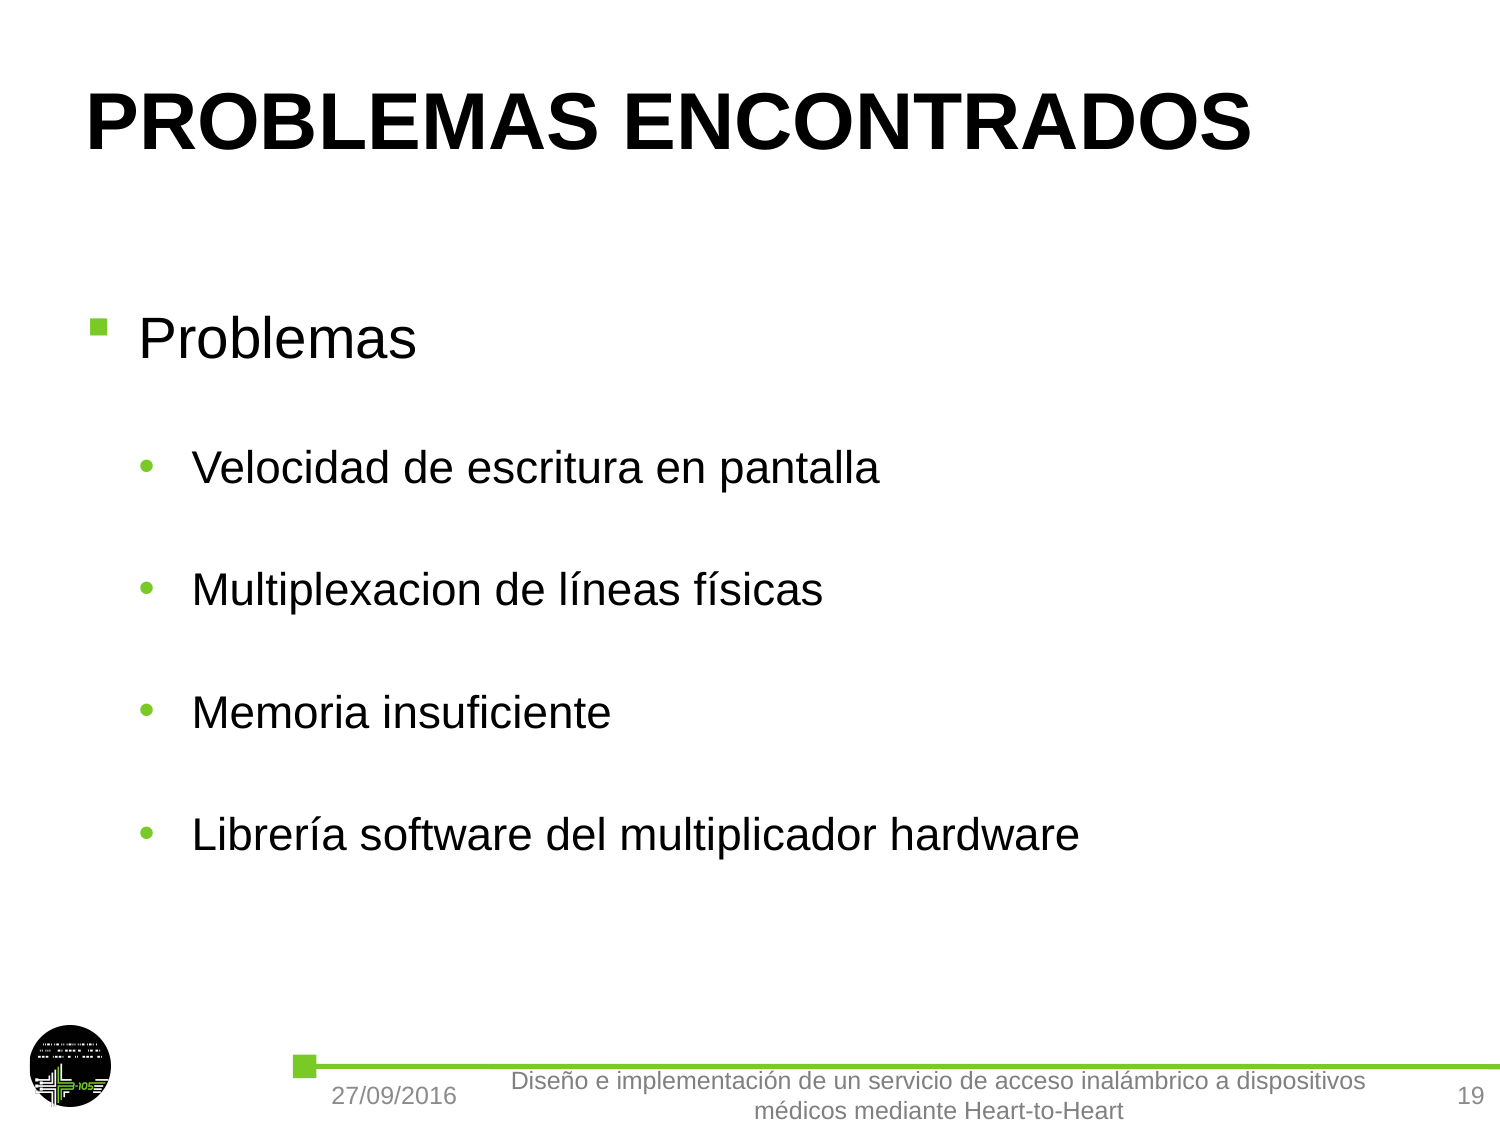

# PROBLEMAS ENCONTRADOS
Problemas
Velocidad de escritura en pantalla
Multiplexacion de líneas físicas
Memoria insuficiente
Librería software del multiplicador hardware
27/09/2016
Diseño e implementación de un servicio de acceso inalámbrico a dispositivos médicos mediante Heart-to-Heart
19